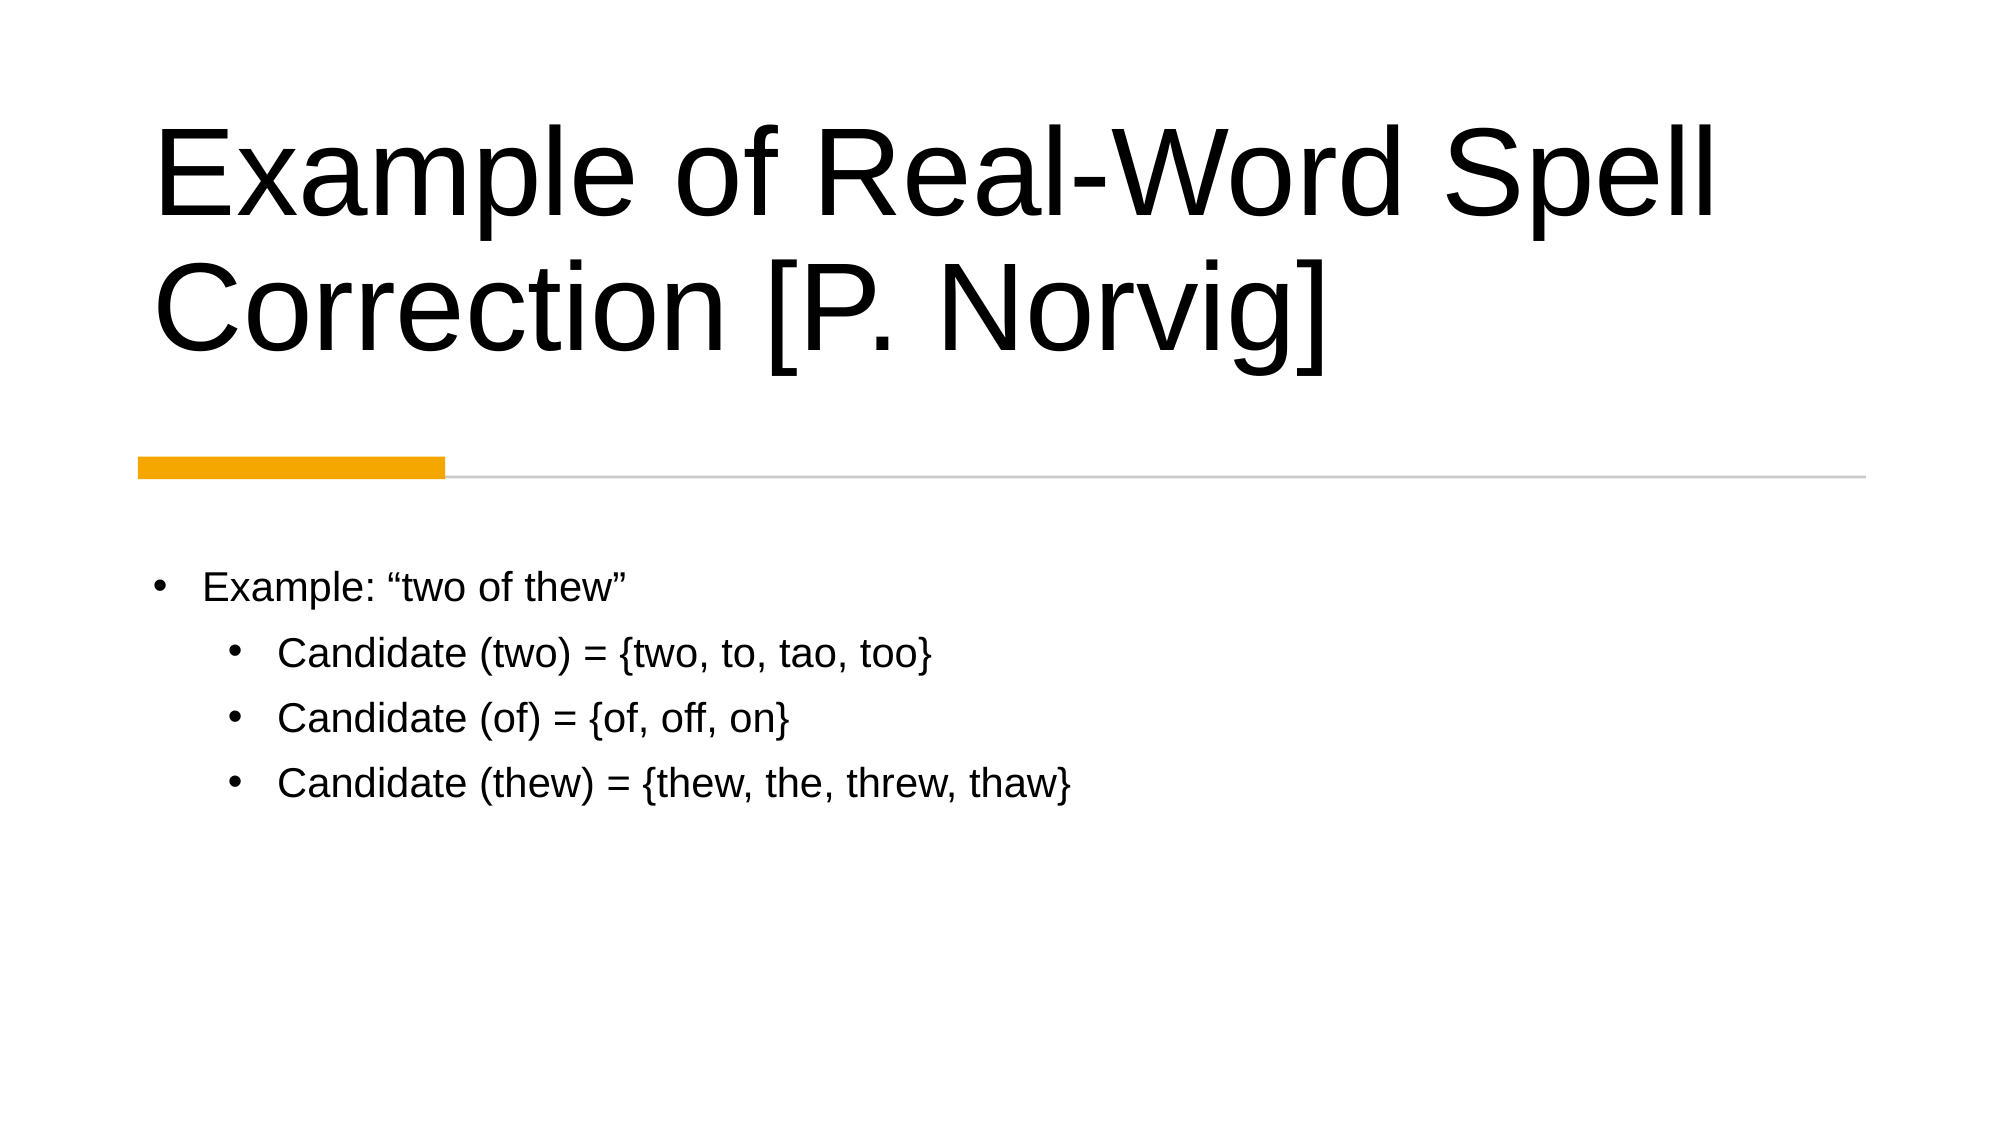

# Example of Real-Word Spell Correction [P. Norvig]

 Example: “two of thew”
 Candidate (two) = {two, to, tao, too}
 Candidate (of) = {of, off, on}
 Candidate (thew) = {thew, the, threw, thaw}